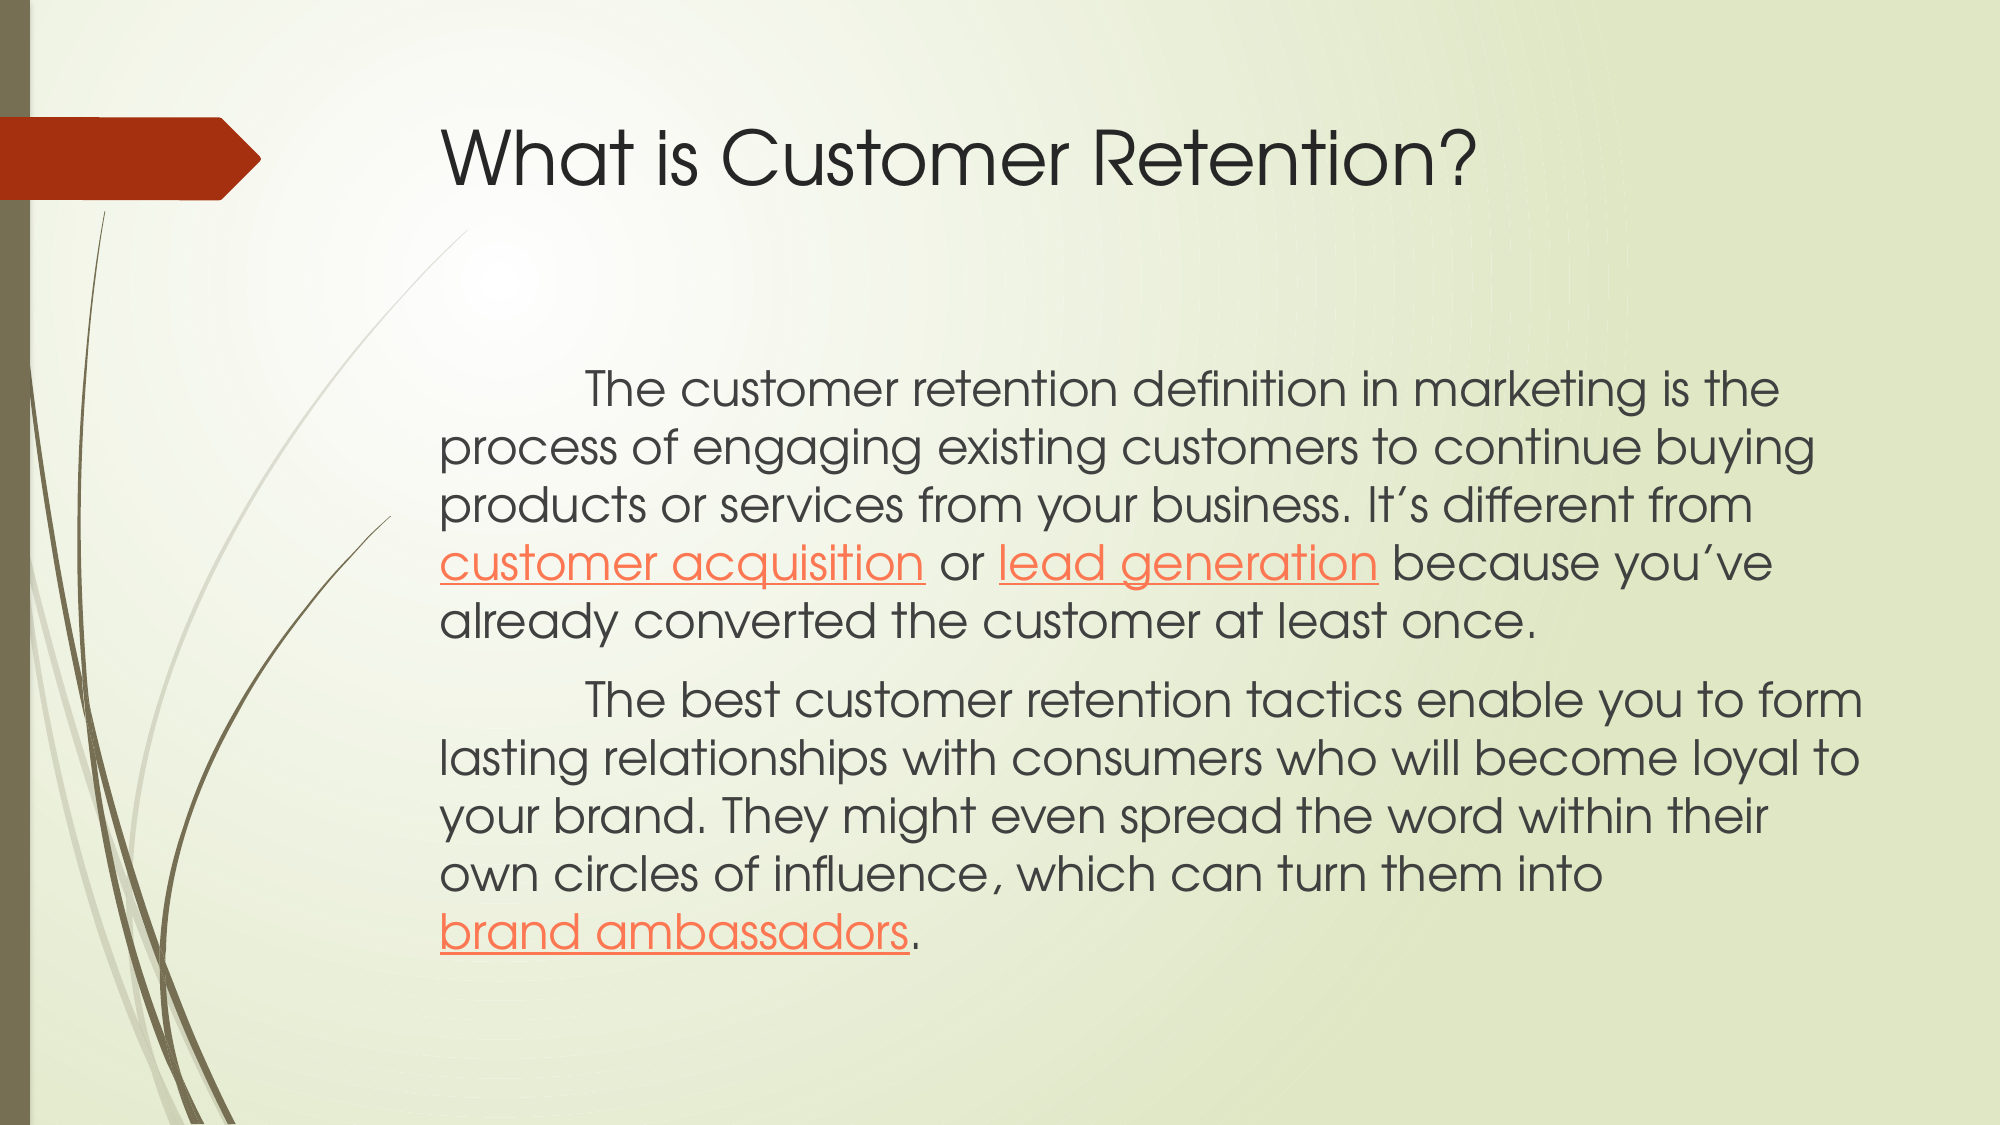

# What is Customer Retention?
	The customer retention definition in marketing is the process of engaging existing customers to continue buying products or services from your business. It’s different from customer acquisition or lead generation because you’ve already converted the customer at least once.
	The best customer retention tactics enable you to form lasting relationships with consumers who will become loyal to your brand. They might even spread the word within their own circles of influence, which can turn them into brand ambassadors.